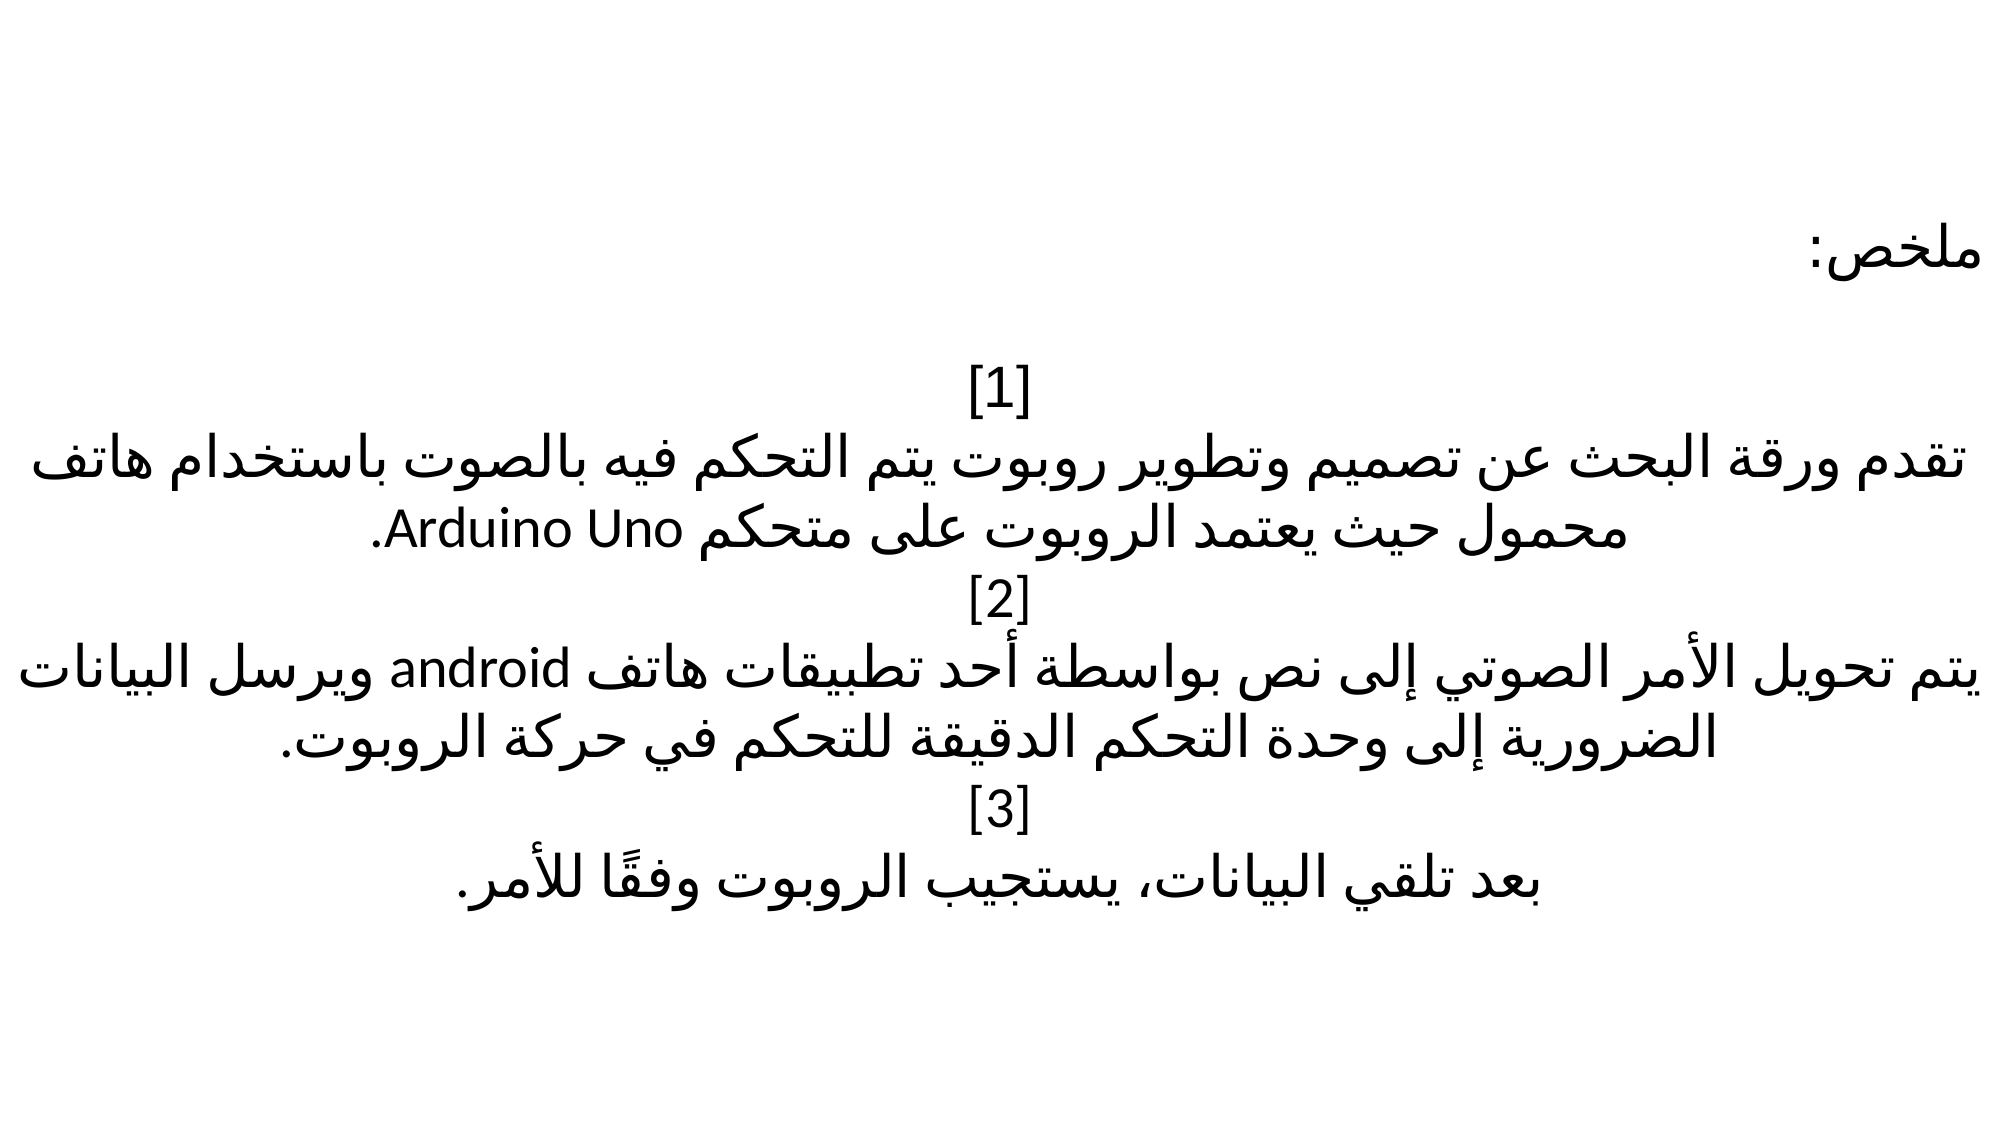

ملخص:

[1]
تقدم ورقة البحث عن تصميم وتطوير روبوت يتم التحكم فيه بالصوت باستخدام هاتف محمول حيث يعتمد الروبوت على متحكم Arduino Uno.
[2]
يتم تحويل الأمر الصوتي إلى نص بواسطة أحد تطبيقات هاتف android ويرسل البيانات الضرورية إلى وحدة التحكم الدقيقة للتحكم في حركة الروبوت.
[3]
بعد تلقي البيانات، يستجيب الروبوت وفقًا للأمر.